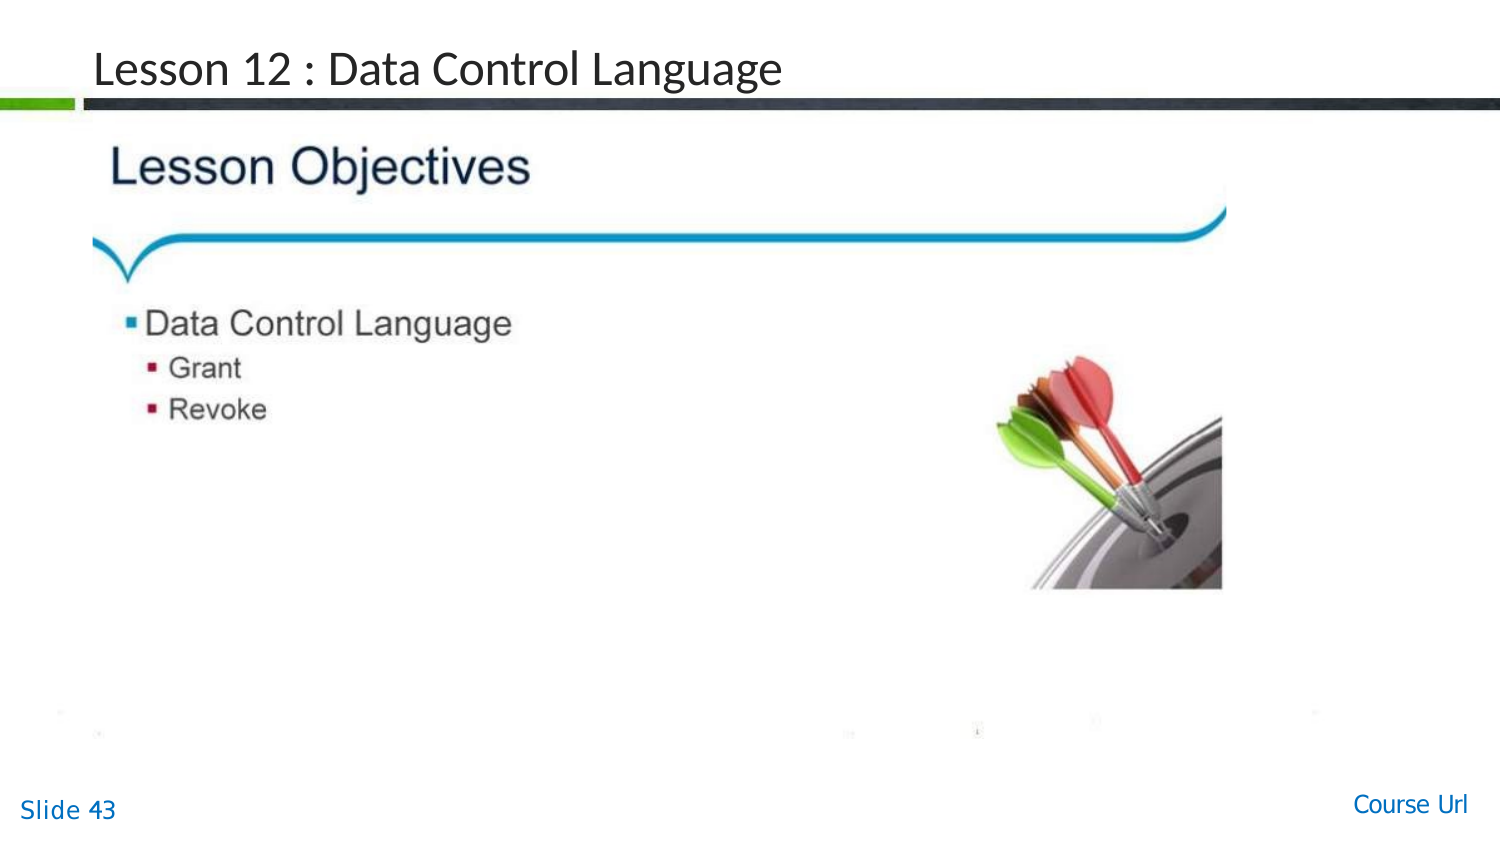

# Lesson 12 : Data Control Language

Course Url
Slide 43